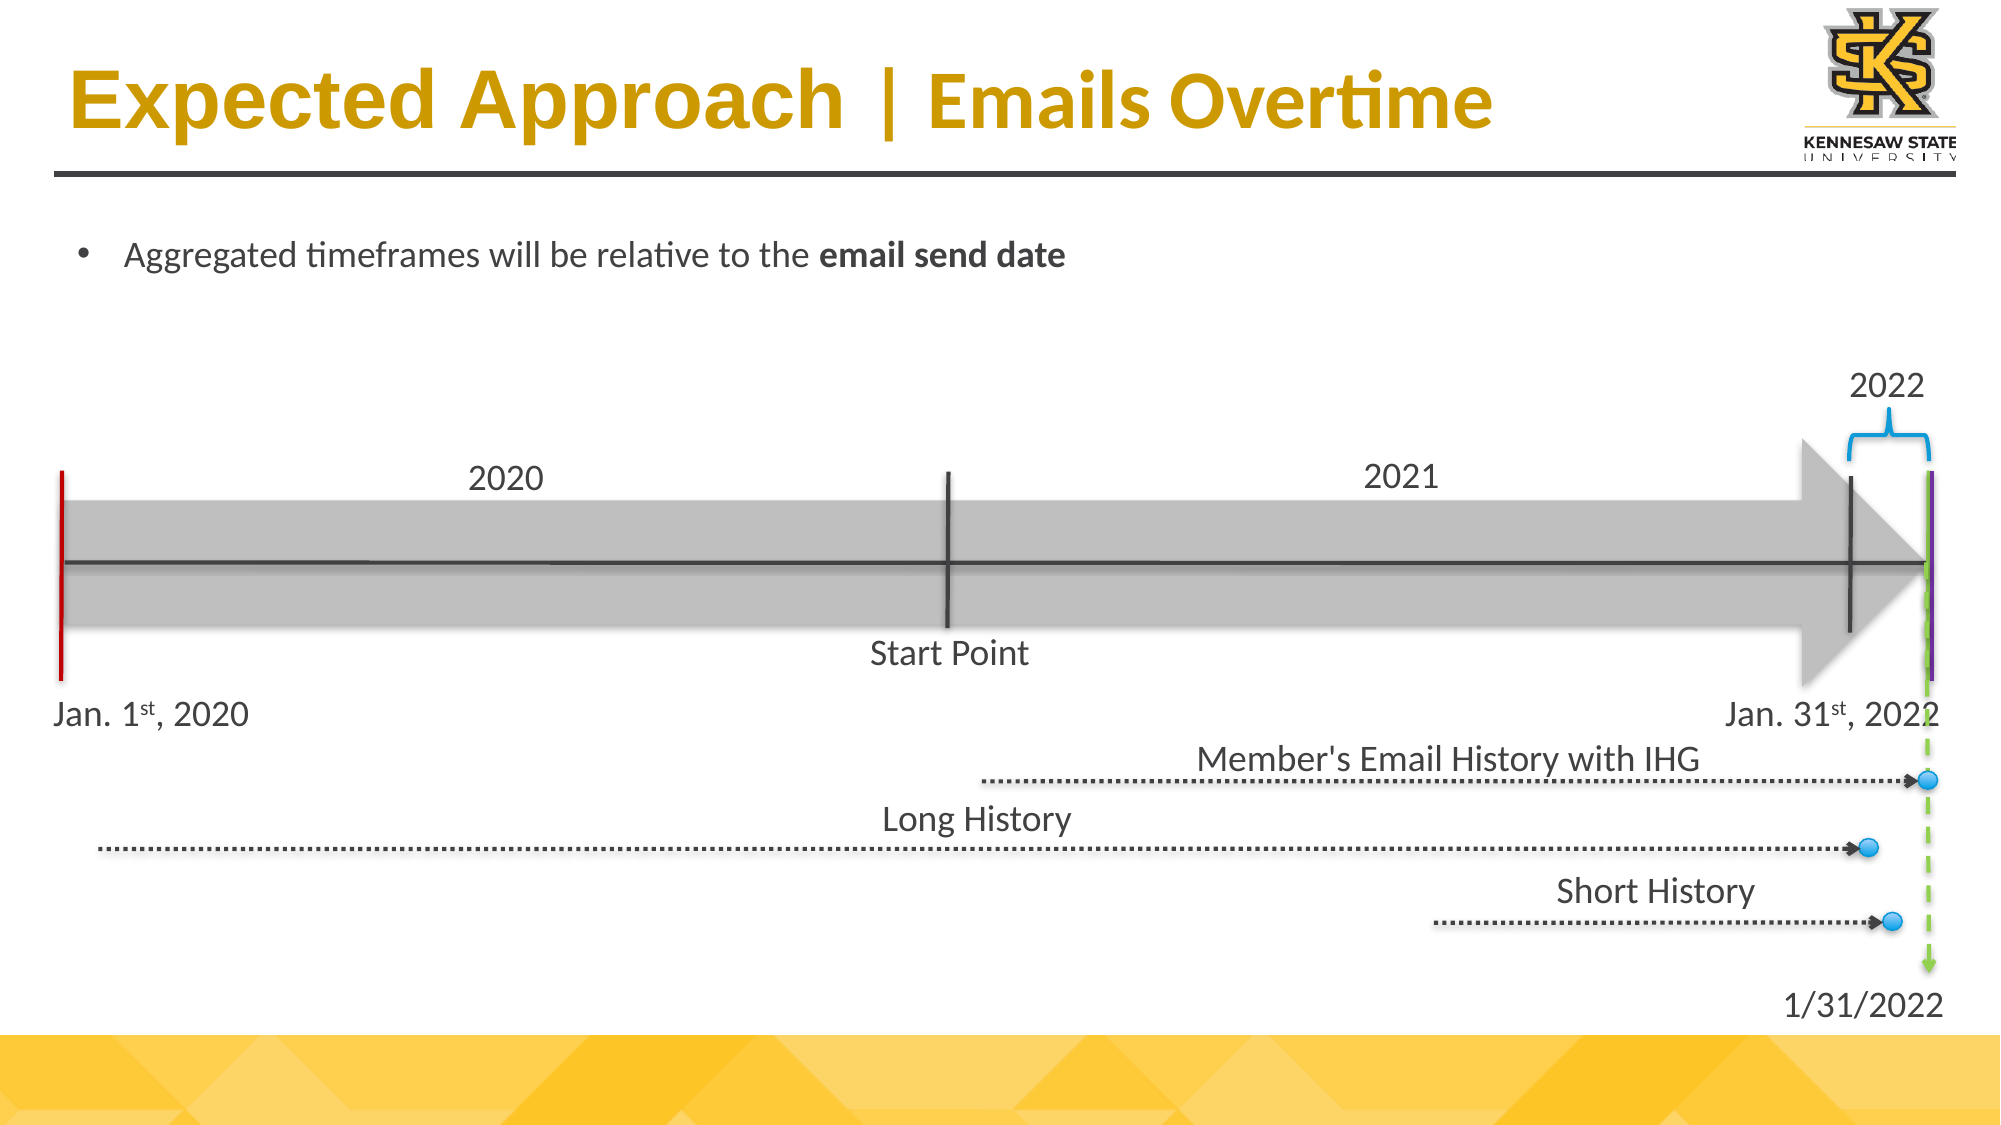

# Expected Approach | Emails Overtime

Aggregated timeframes will be relative to the email send date
2022

2021
2020
Start Point
Jan. 1st, 2020
Jan. 31st, 2022
Member's Email History with IHG

Long History

Short History

1/31/2022
19